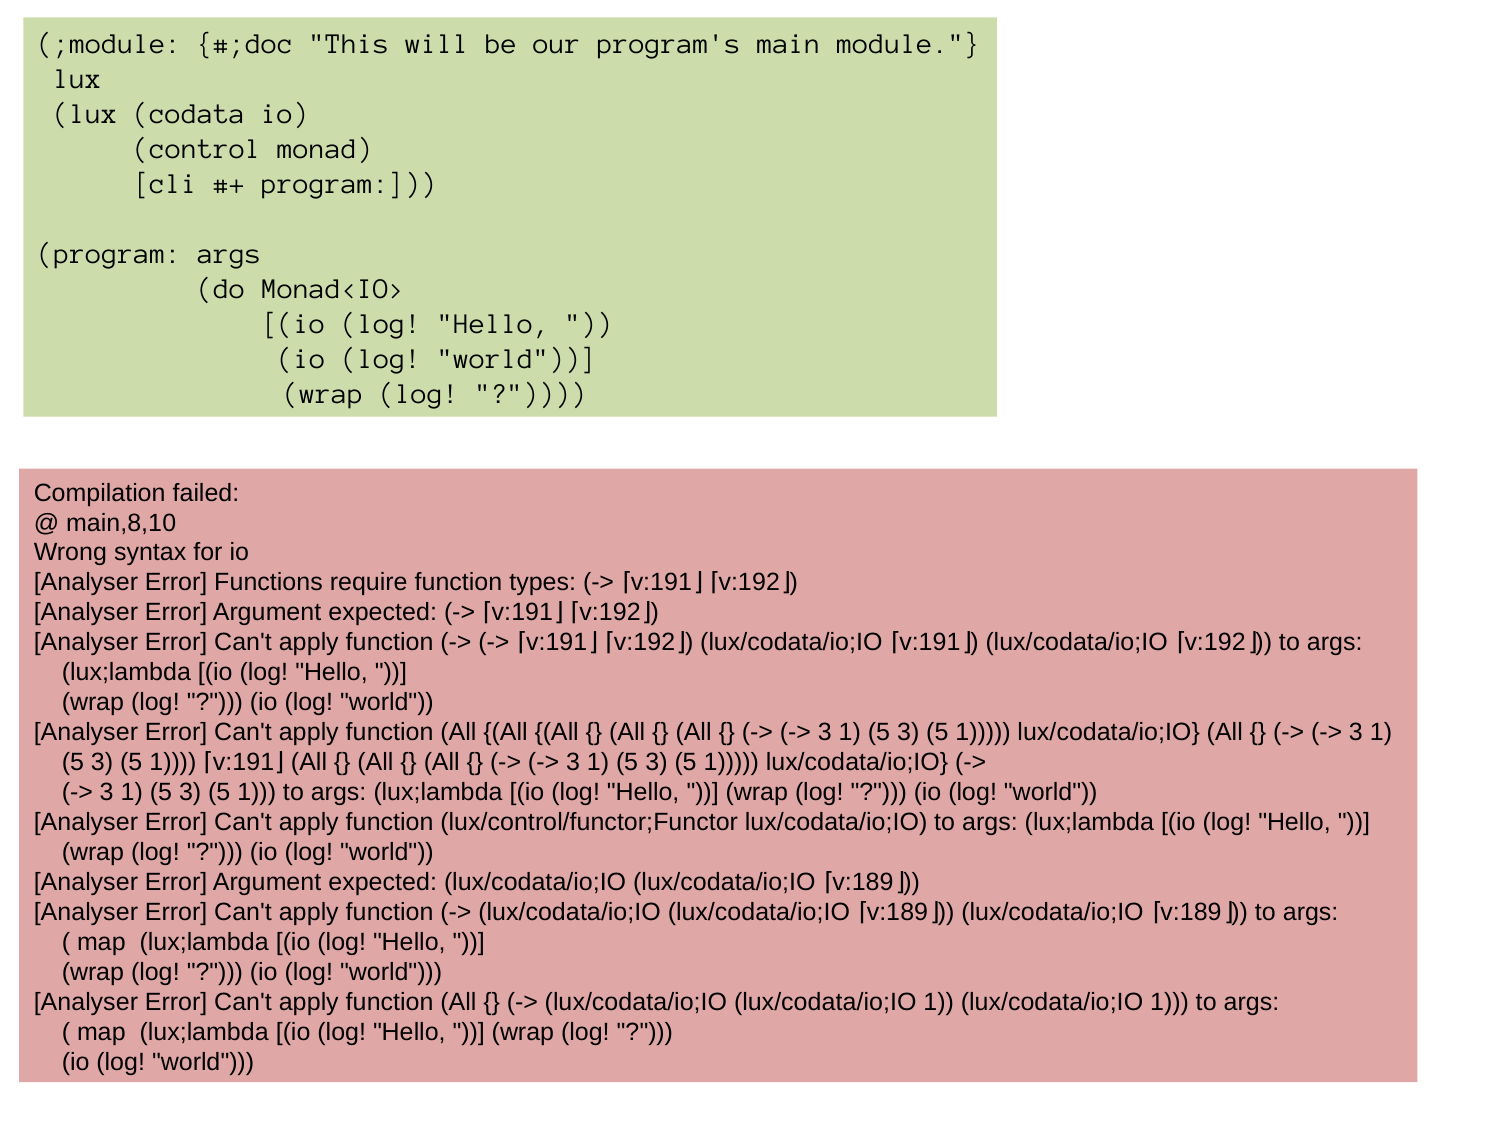

(;module: {#;doc "This will be our program's main module."}
 lux
 (lux (codata io)
      (control monad)
      [cli #+ program:]))

(program: args
          (do Monad<IO>
              [(io (log! "Hello, "))
               (io (log! "world"))]
	      (wrap (log! "?"))))
Compilation failed:
@ main,8,10
Wrong syntax for io
[Analyser Error] Functions require function types: (-> ⌈v:191⌋ ⌈v:192⌋)
[Analyser Error] Argument expected: (-> ⌈v:191⌋ ⌈v:192⌋)
[Analyser Error] Can't apply function (-> (-> ⌈v:191⌋ ⌈v:192⌋) (lux/codata/io;IO ⌈v:191⌋) (lux/codata/io;IO ⌈v:192⌋)) to args:
    (lux;lambda [(io (log! "Hello, "))]
    (wrap (log! "?"))) (io (log! "world"))
[Analyser Error] Can't apply function (All {(All {(All {} (All {} (All {} (-> (-> 3 1) (5 3) (5 1))))) lux/codata/io;IO} (All {} (-> (-> 3 1)
    (5 3) (5 1)))) ⌈v:191⌋ (All {} (All {} (All {} (-> (-> 3 1) (5 3) (5 1))))) lux/codata/io;IO} (->
    (-> 3 1) (5 3) (5 1))) to args: (lux;lambda [(io (log! "Hello, "))] (wrap (log! "?"))) (io (log! "world"))
[Analyser Error] Can't apply function (lux/control/functor;Functor lux/codata/io;IO) to args: (lux;lambda [(io (log! "Hello, "))]
    (wrap (log! "?"))) (io (log! "world"))
[Analyser Error] Argument expected: (lux/codata/io;IO (lux/codata/io;IO ⌈v:189⌋))
[Analyser Error] Can't apply function (-> (lux/codata/io;IO (lux/codata/io;IO ⌈v:189⌋)) (lux/codata/io;IO ⌈v:189⌋)) to args:
    ( map  (lux;lambda [(io (log! "Hello, "))]
    (wrap (log! "?"))) (io (log! "world")))
[Analyser Error] Can't apply function (All {} (-> (lux/codata/io;IO (lux/codata/io;IO 1)) (lux/codata/io;IO 1))) to args:
    ( map  (lux;lambda [(io (log! "Hello, "))] (wrap (log! "?")))
    (io (log! "world")))